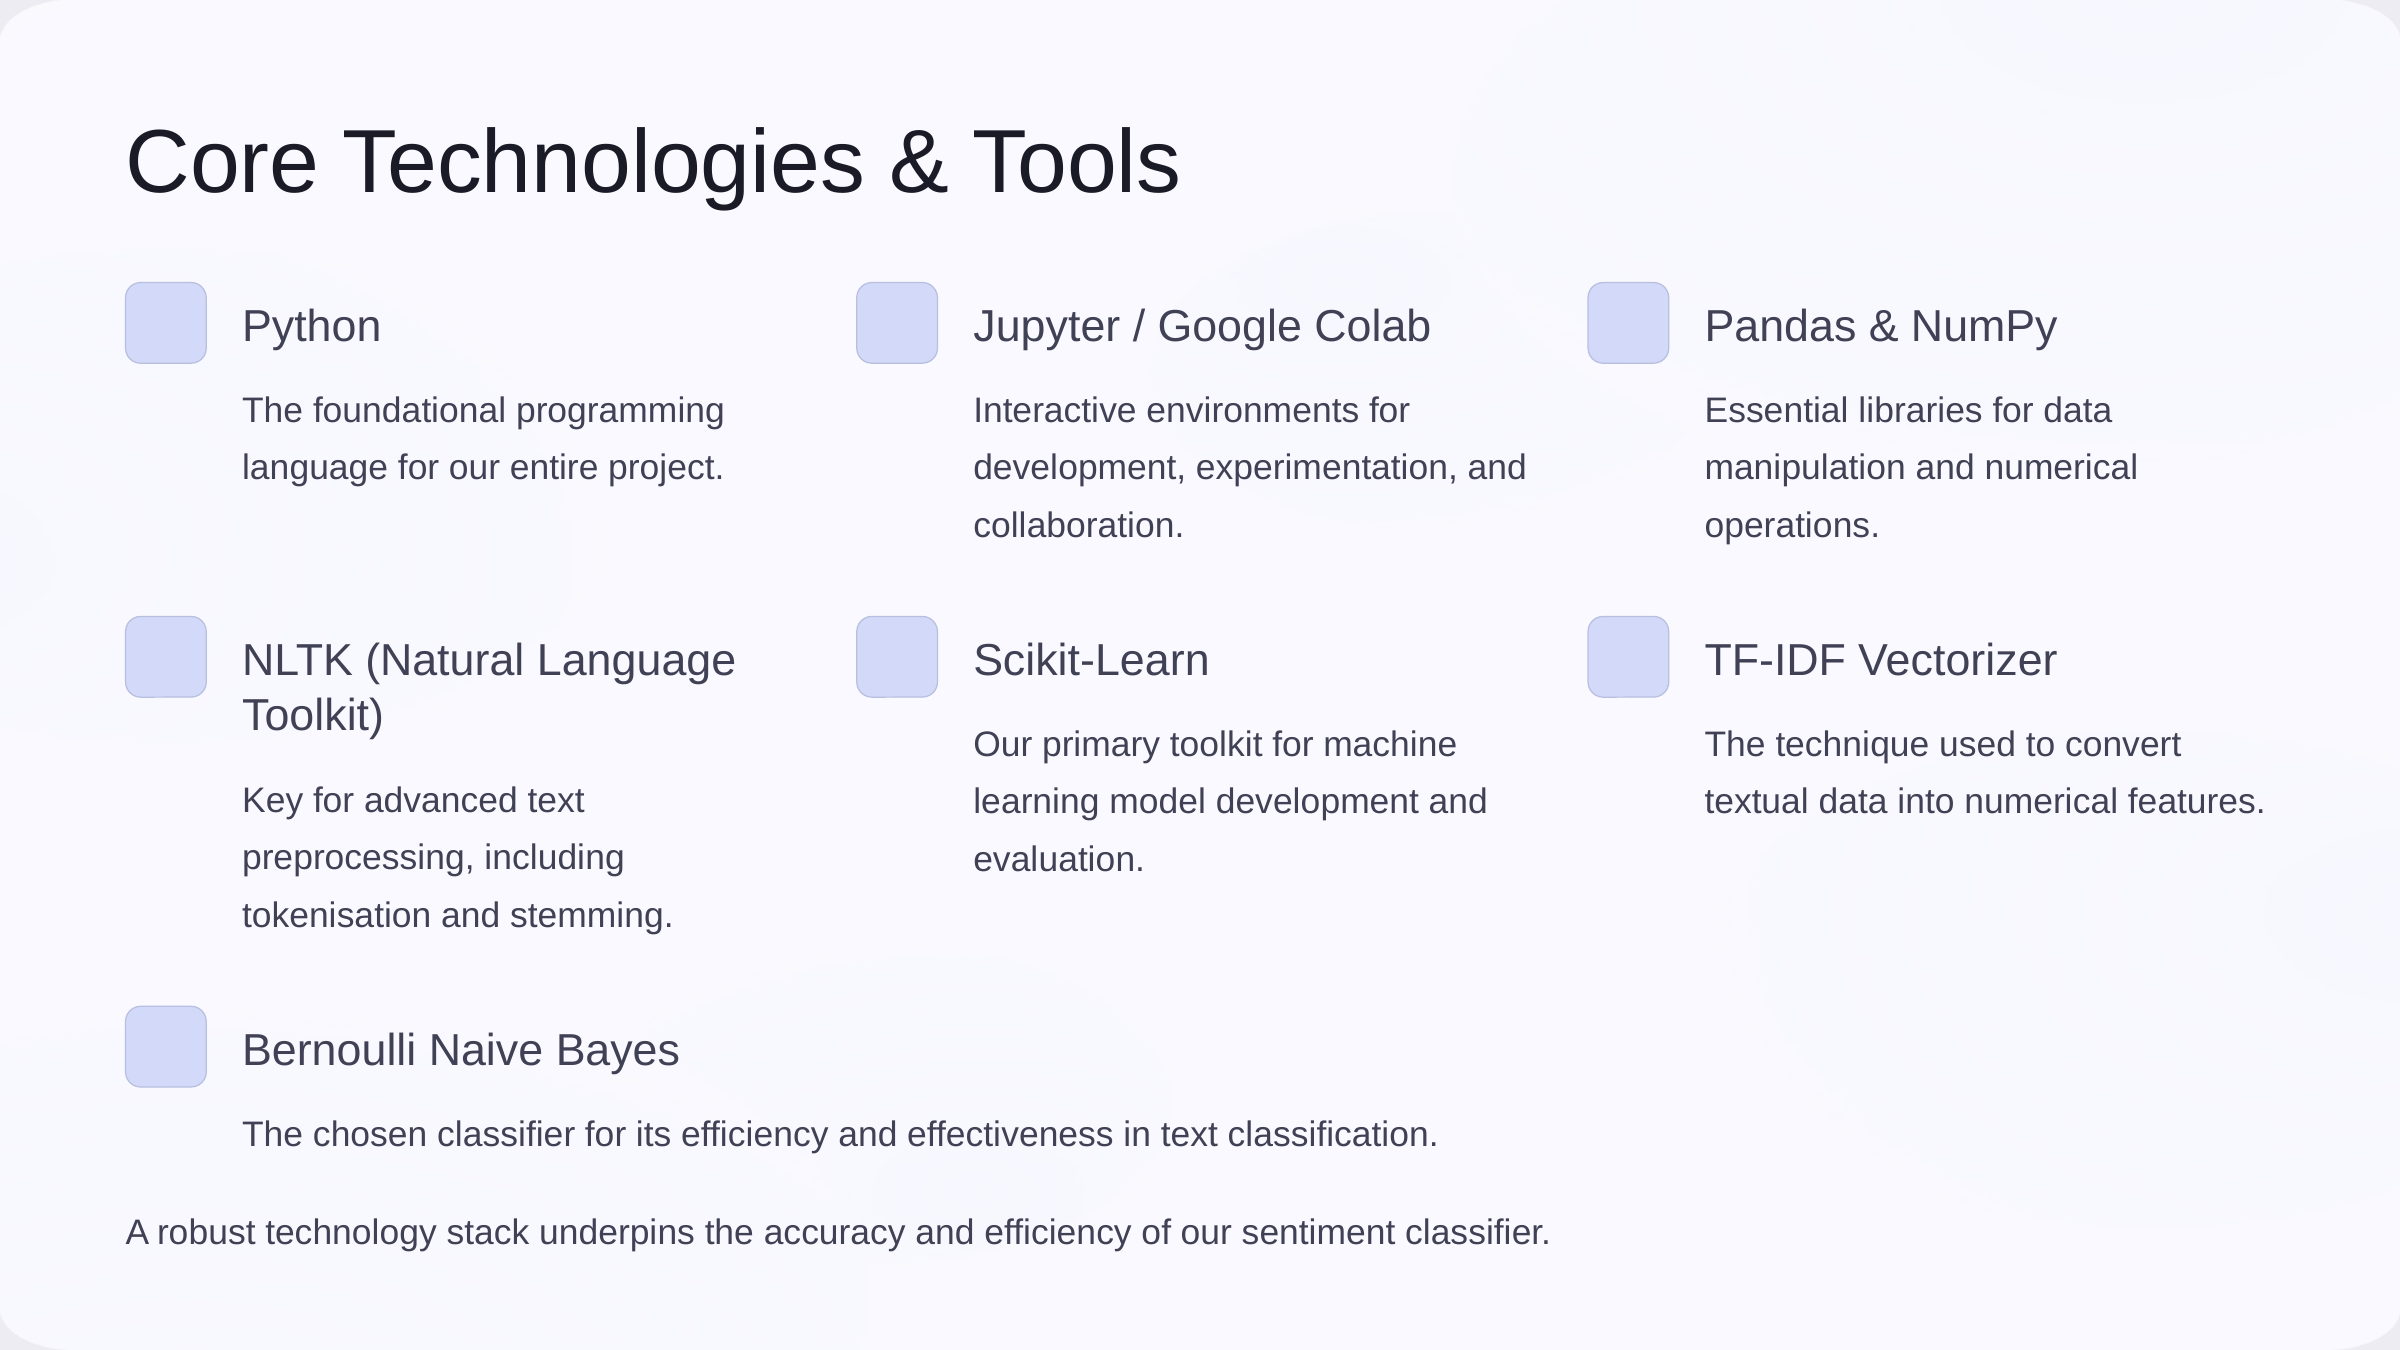

Core Technologies & Tools

Python
Jupyter / Google Colab
Pandas & NumPy
The foundational programming language for our entire project.
Interactive environments for development, experimentation, and collaboration.
Essential libraries for data manipulation and numerical operations.

NLTK (Natural Language Toolkit)
Scikit-Learn
TF-IDF Vectorizer
Our primary toolkit for machine learning model development and evaluation.
The technique used to convert textual data into numerical features.
Key for advanced text preprocessing, including tokenisation and stemming.

Bernoulli Naive Bayes
The chosen classifier for its efficiency and effectiveness in text classification.
A robust technology stack underpins the accuracy and efficiency of our sentiment classifier.